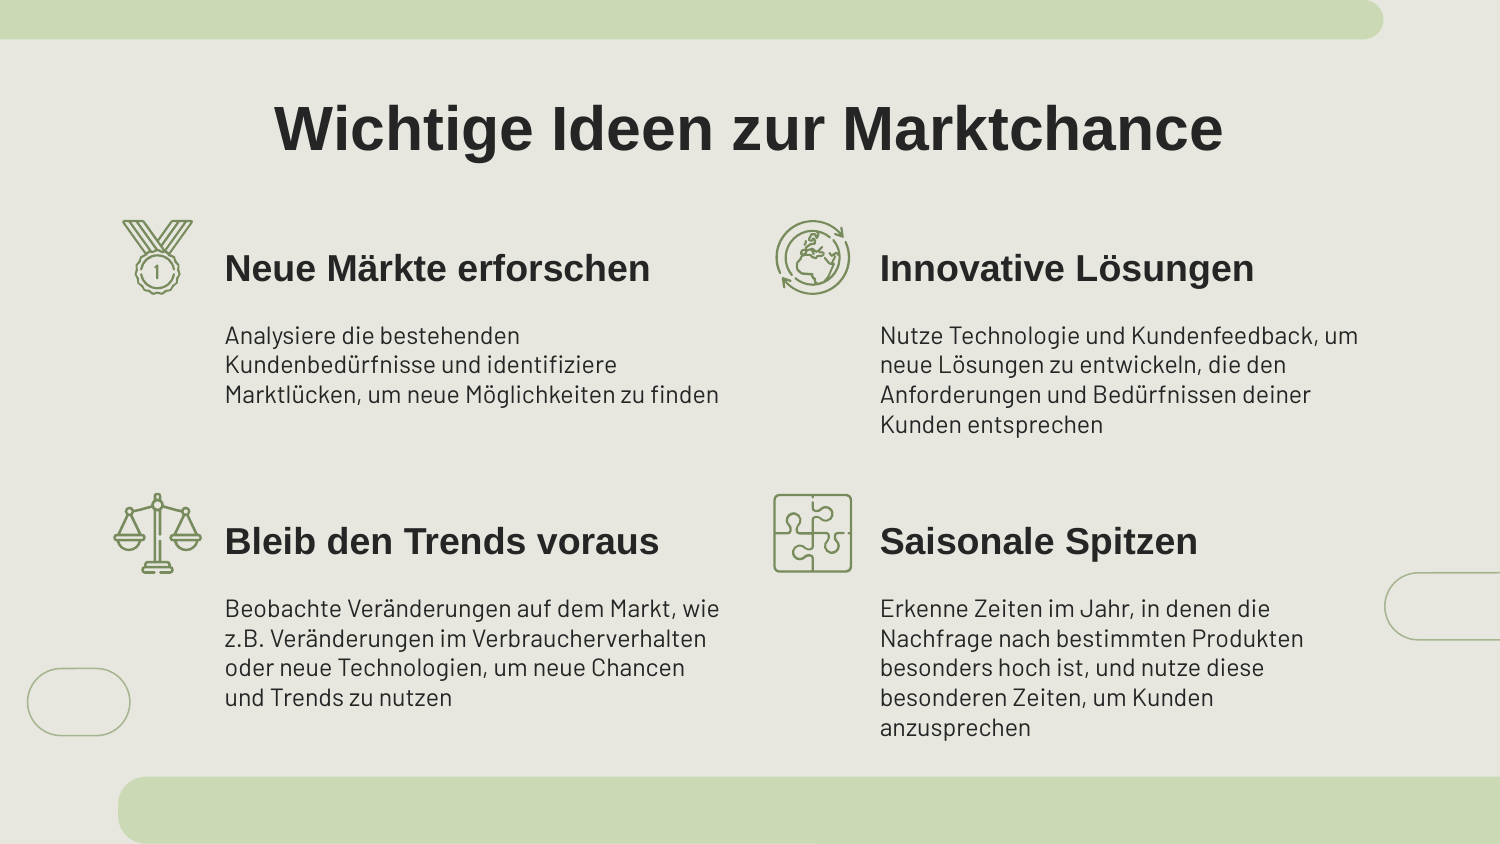

# Wichtige Ideen zur Marktchance

Neue Märkte erforschen
Innovative Lösungen
Analysiere die bestehenden Kundenbedürfnisse und identifiziere Marktlücken, um neue Möglichkeiten zu finden
Nutze Technologie und Kundenfeedback, um neue Lösungen zu entwickeln, die den Anforderungen und Bedürfnissen deiner Kunden entsprechen

Bleib den Trends voraus
Saisonale Spitzen
Beobachte Veränderungen auf dem Markt, wie z.B. Veränderungen im Verbraucherverhalten oder neue Technologien, um neue Chancen und Trends zu nutzen
Erkenne Zeiten im Jahr, in denen die Nachfrage nach bestimmten Produkten besonders hoch ist, und nutze diese besonderen Zeiten, um Kunden anzusprechen